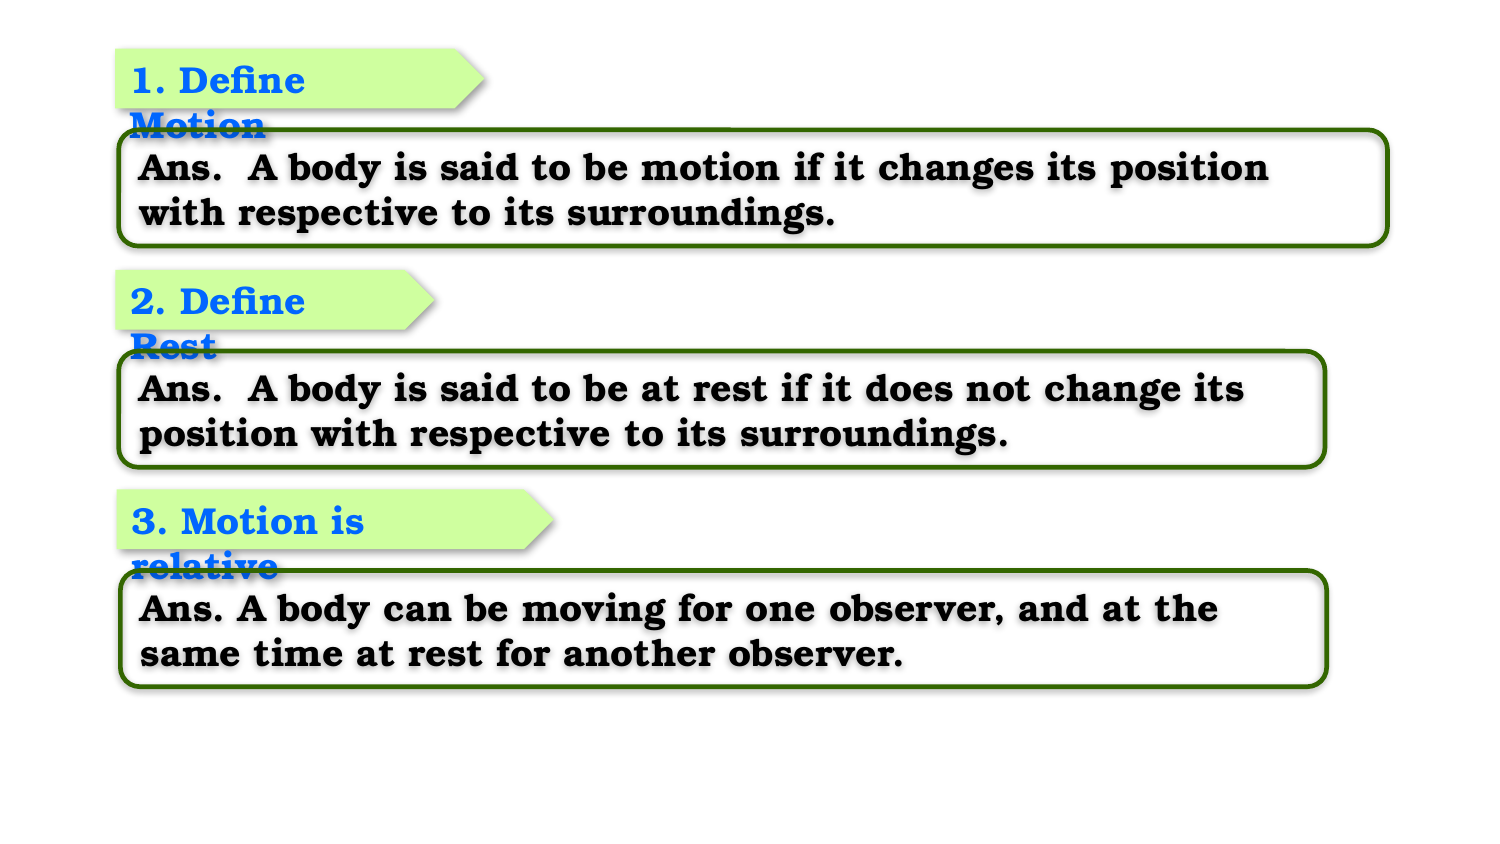

1. Define Motion
Ans.  A body is said to be motion if it changes its position with respective to its surroundings.
2. Define Rest
Ans.  A body is said to be at rest if it does not change its position with respective to its surroundings.
3. Motion is relative
Ans. A body can be moving for one observer, and at the same time at rest for another observer.